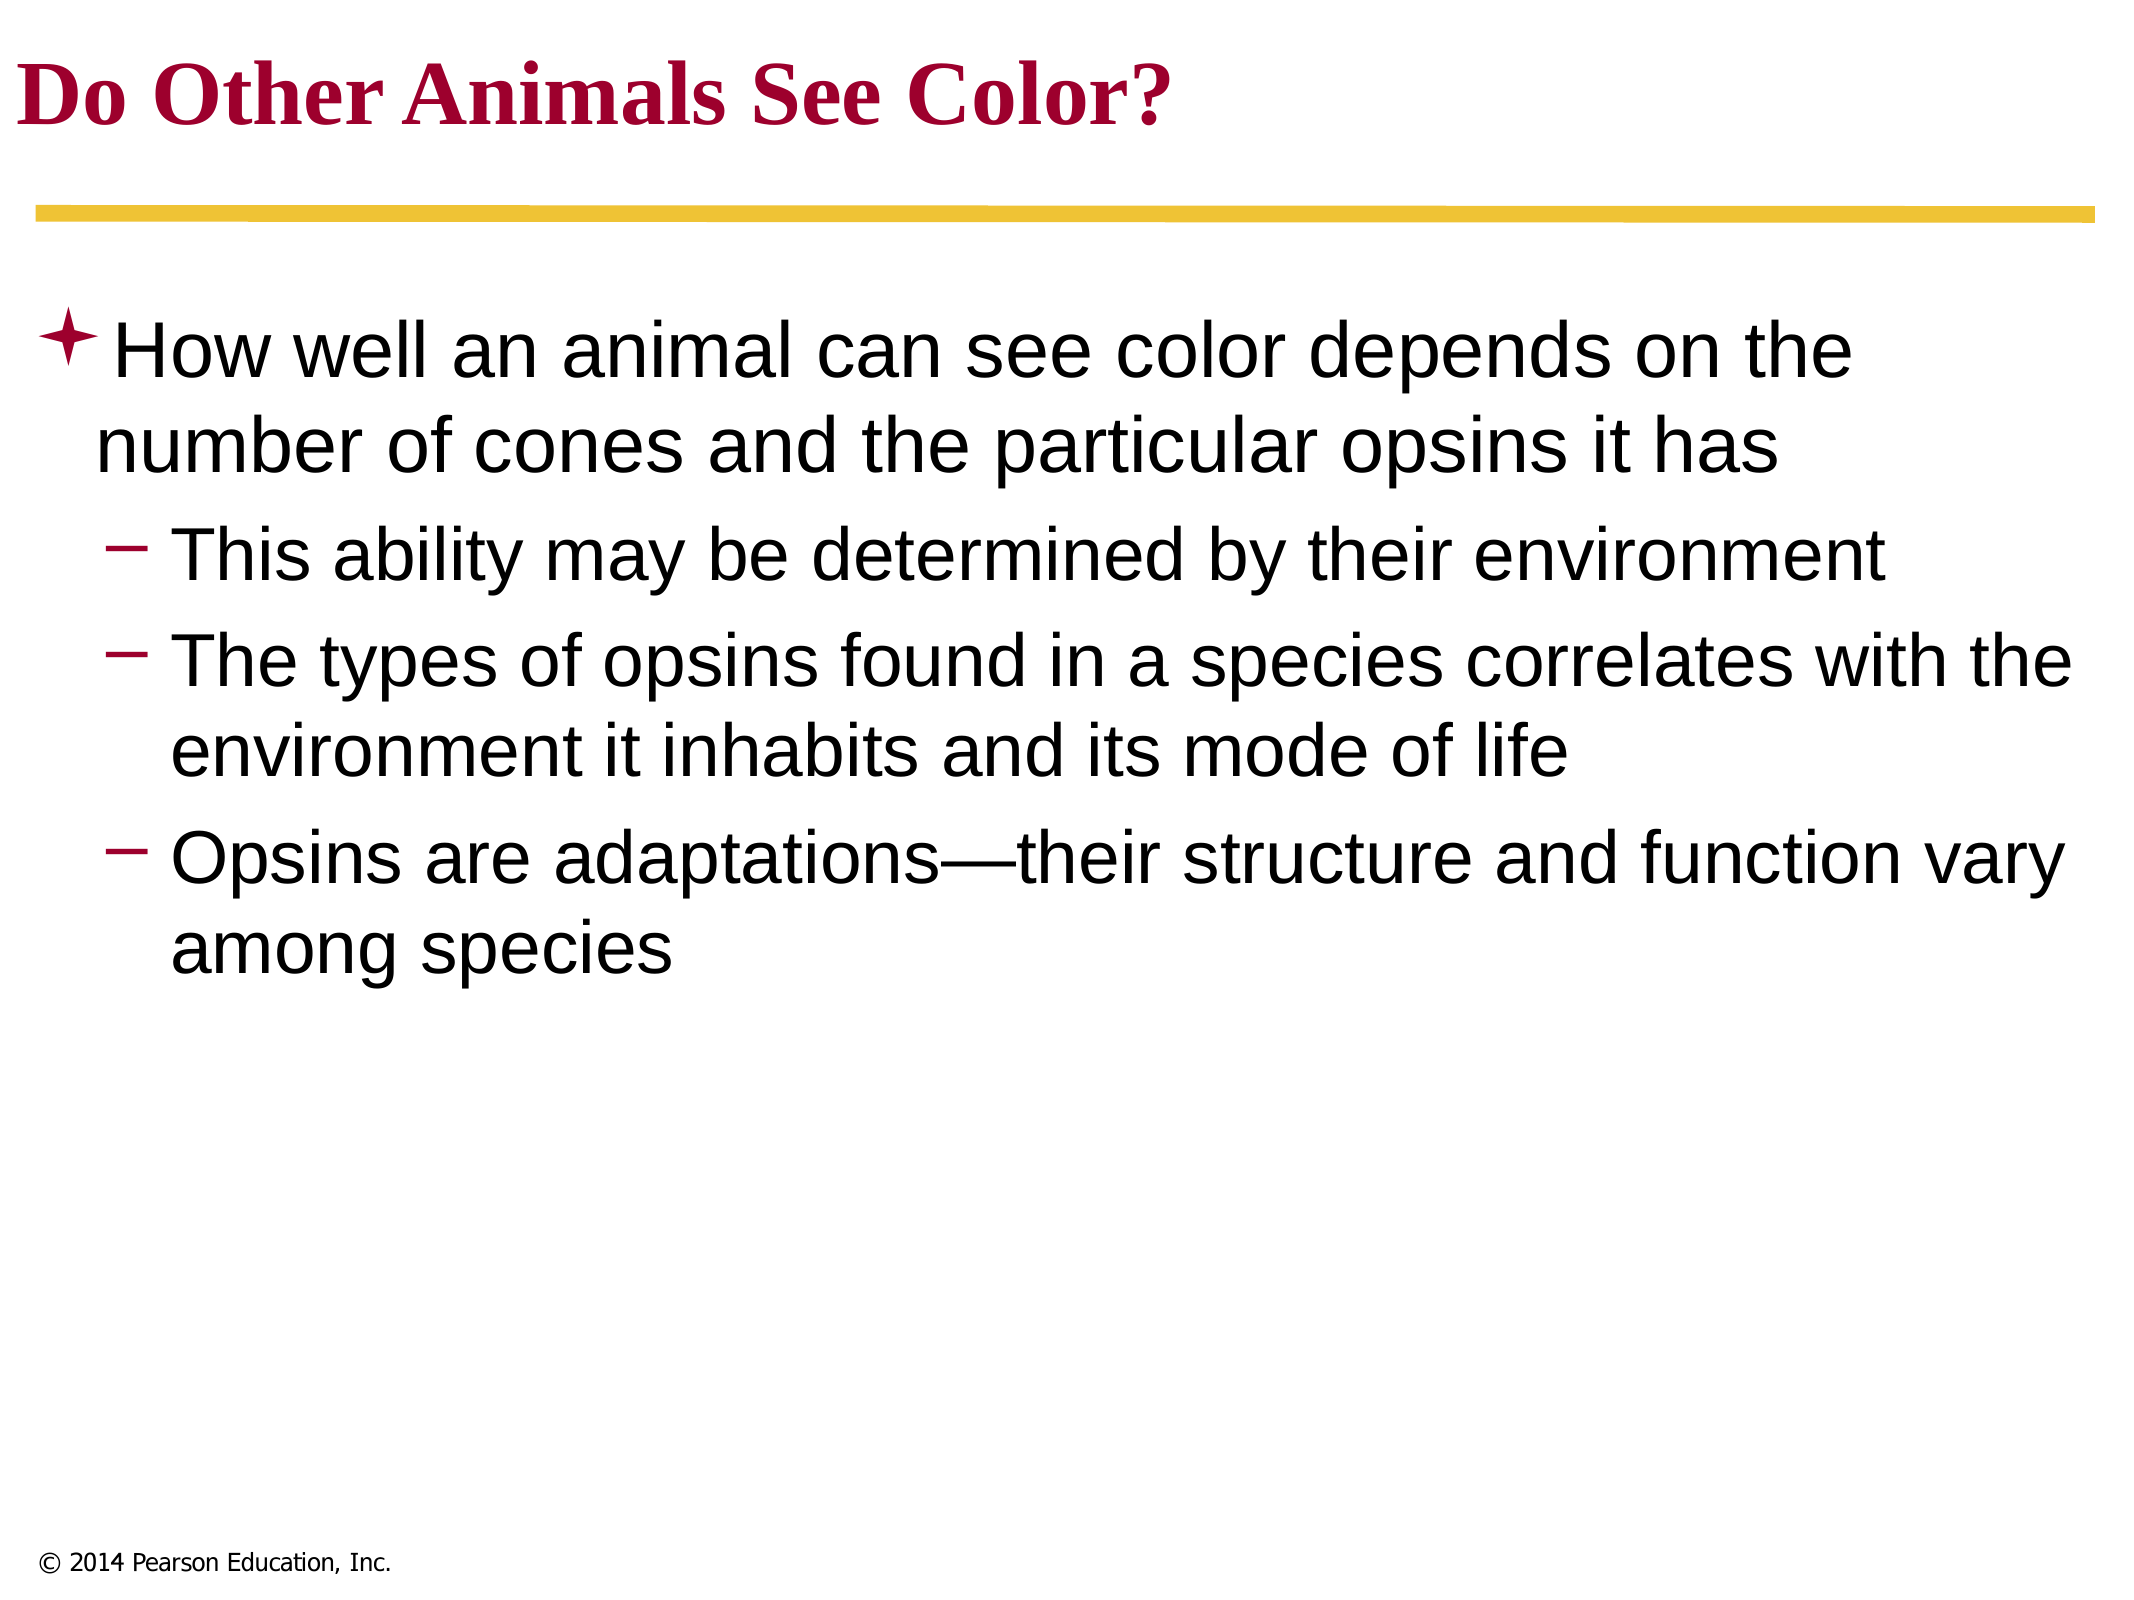

Do Other Animals See Color?
How well an animal can see color depends on the number of cones and the particular opsins it has
This ability may be determined by their environment
The types of opsins found in a species correlates with the environment it inhabits and its mode of life
Opsins are adaptations—their structure and function vary among species